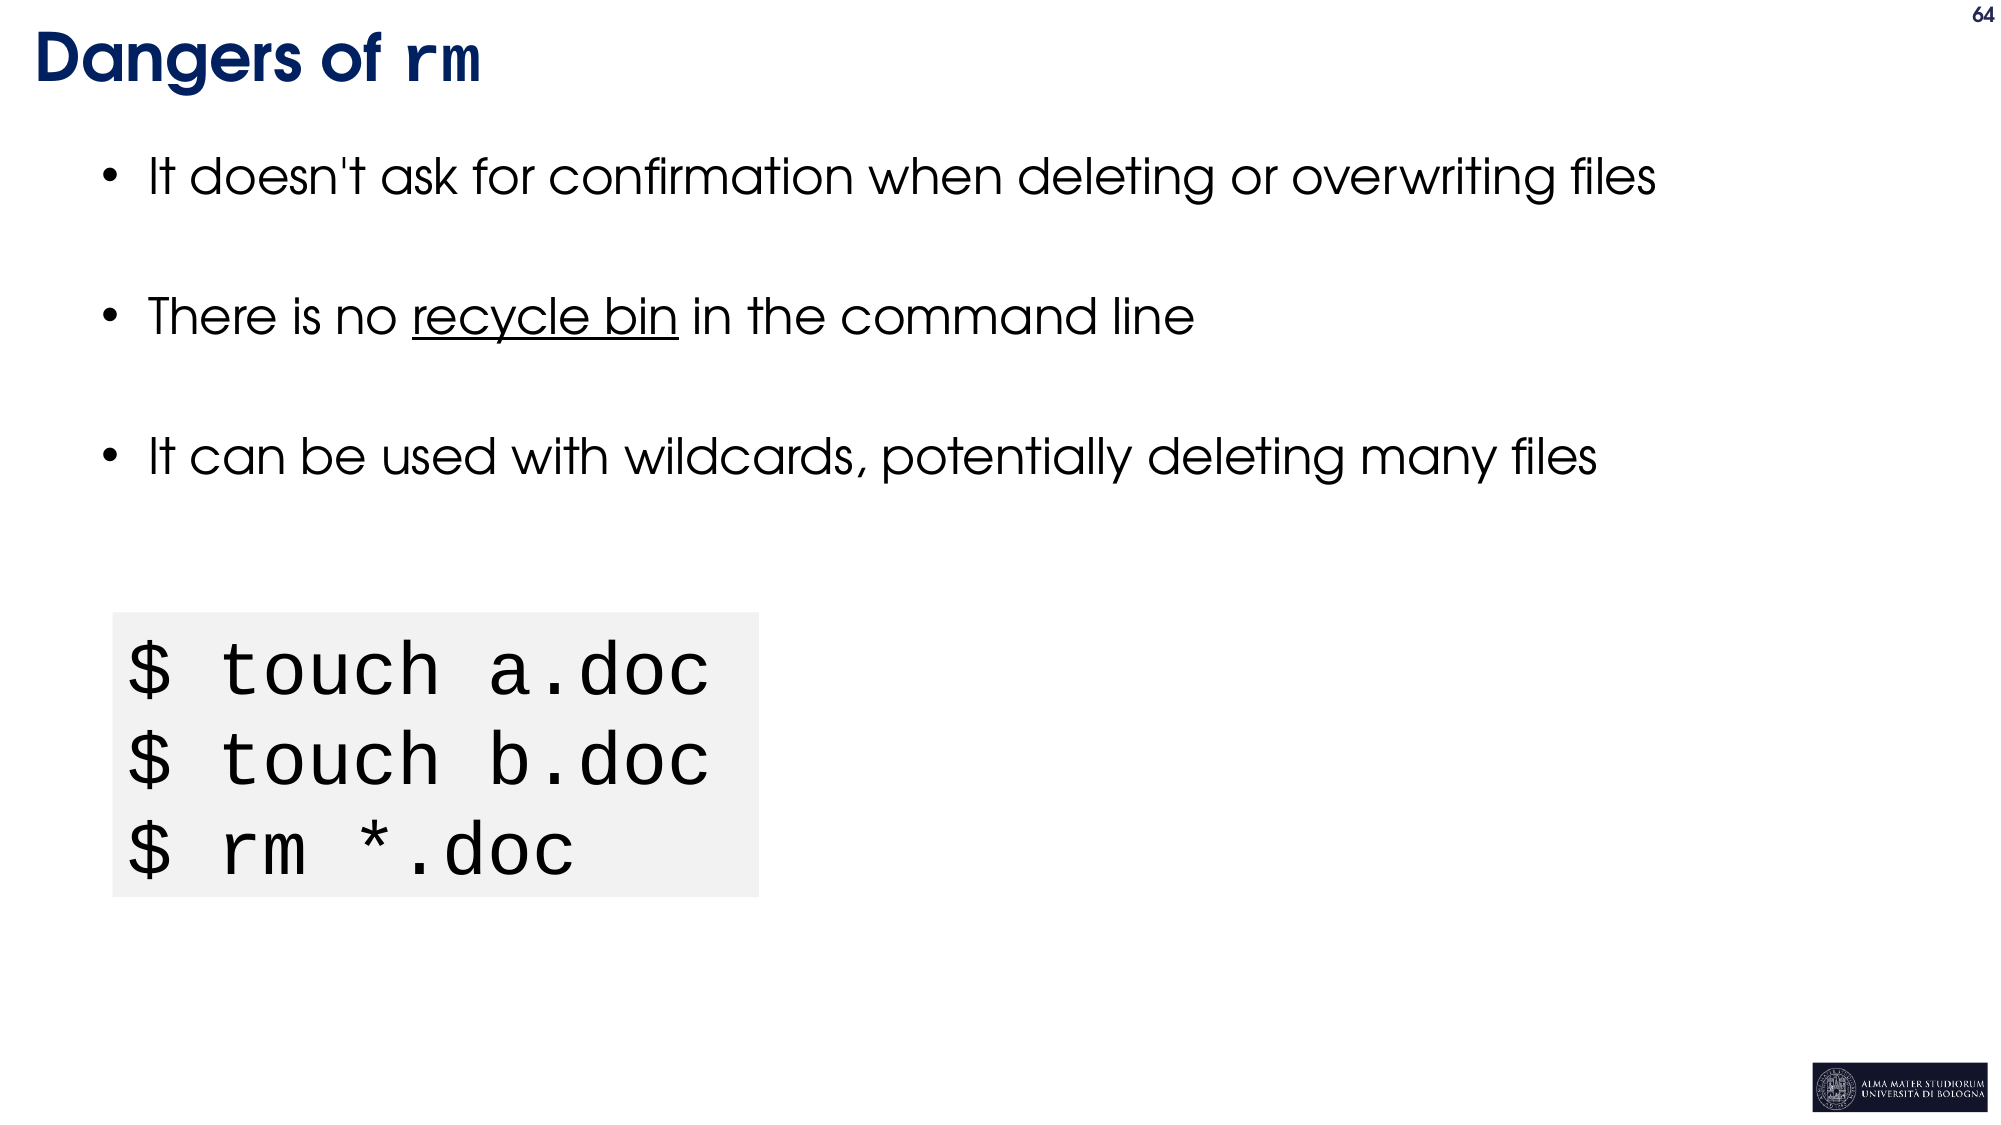

Dangers of rm
It doesn't ask for confirmation when deleting or overwriting files

There is no recycle bin in the command line

It can be used with wildcards, potentially deleting many files
$ touch a.doc
$ touch b.doc
$ rm *.doc